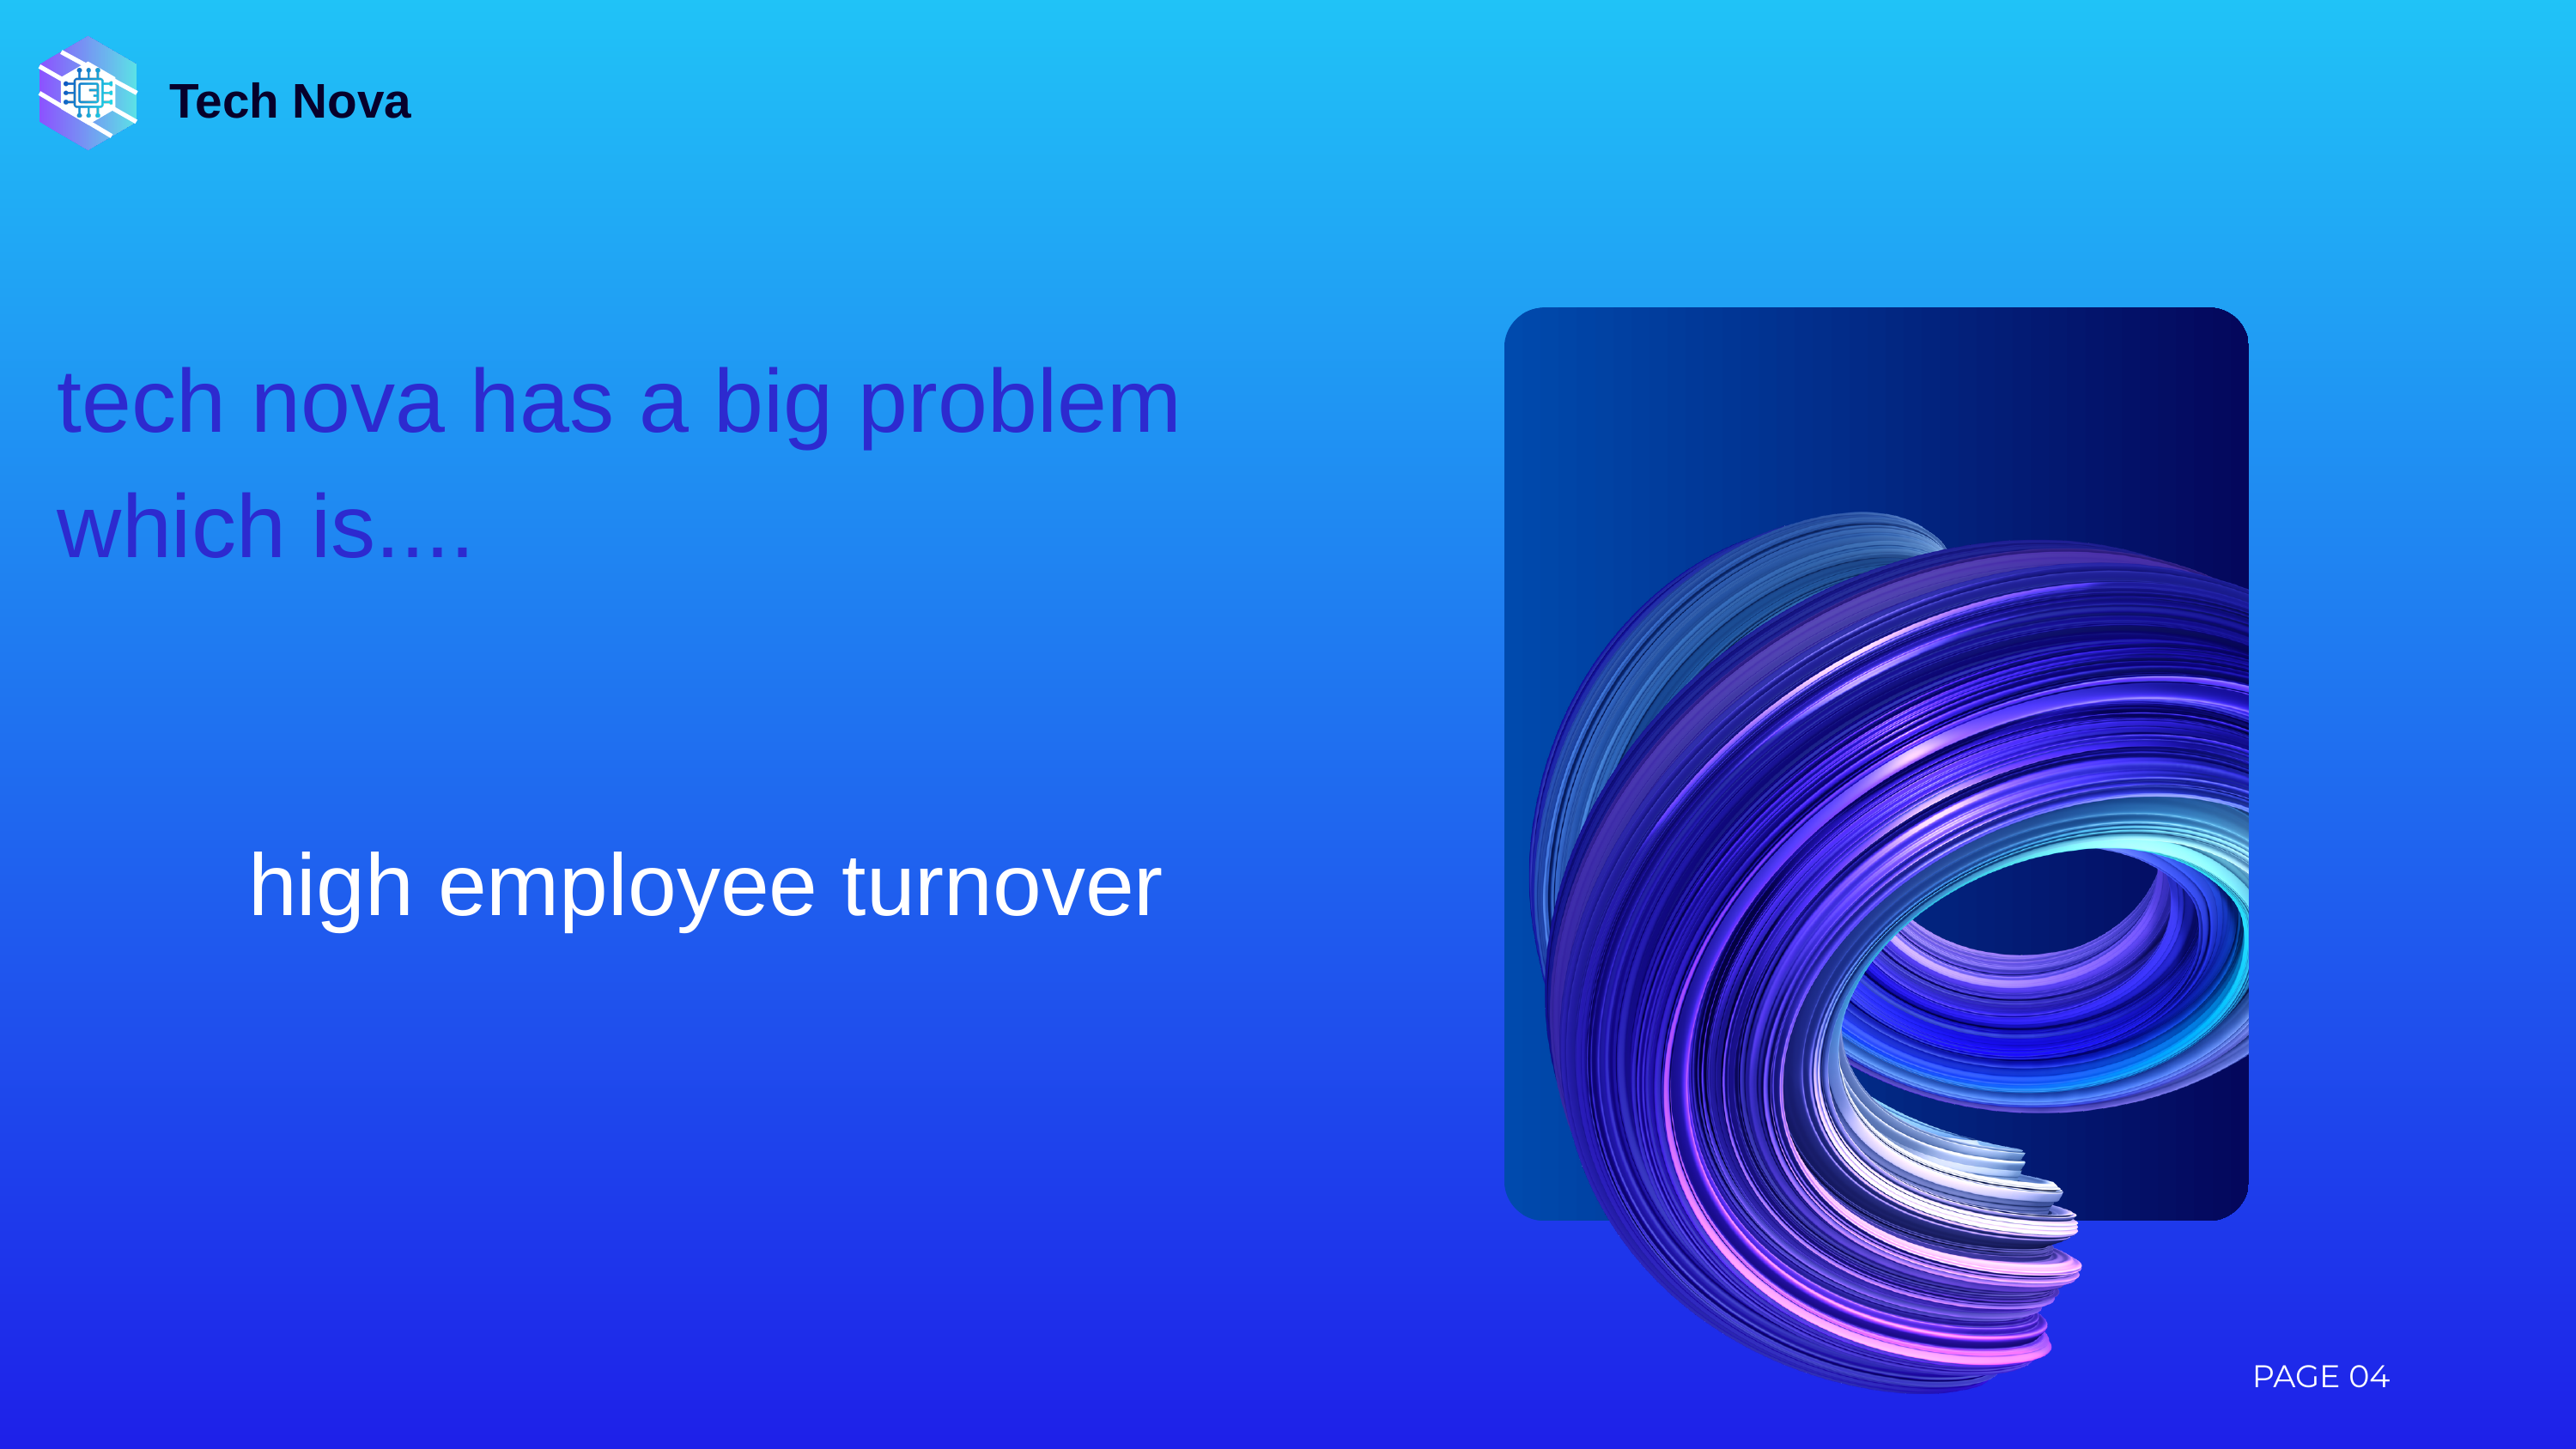

Tech Nova

tech nova has a big problem which is....

high employee turnover
PAGE 04